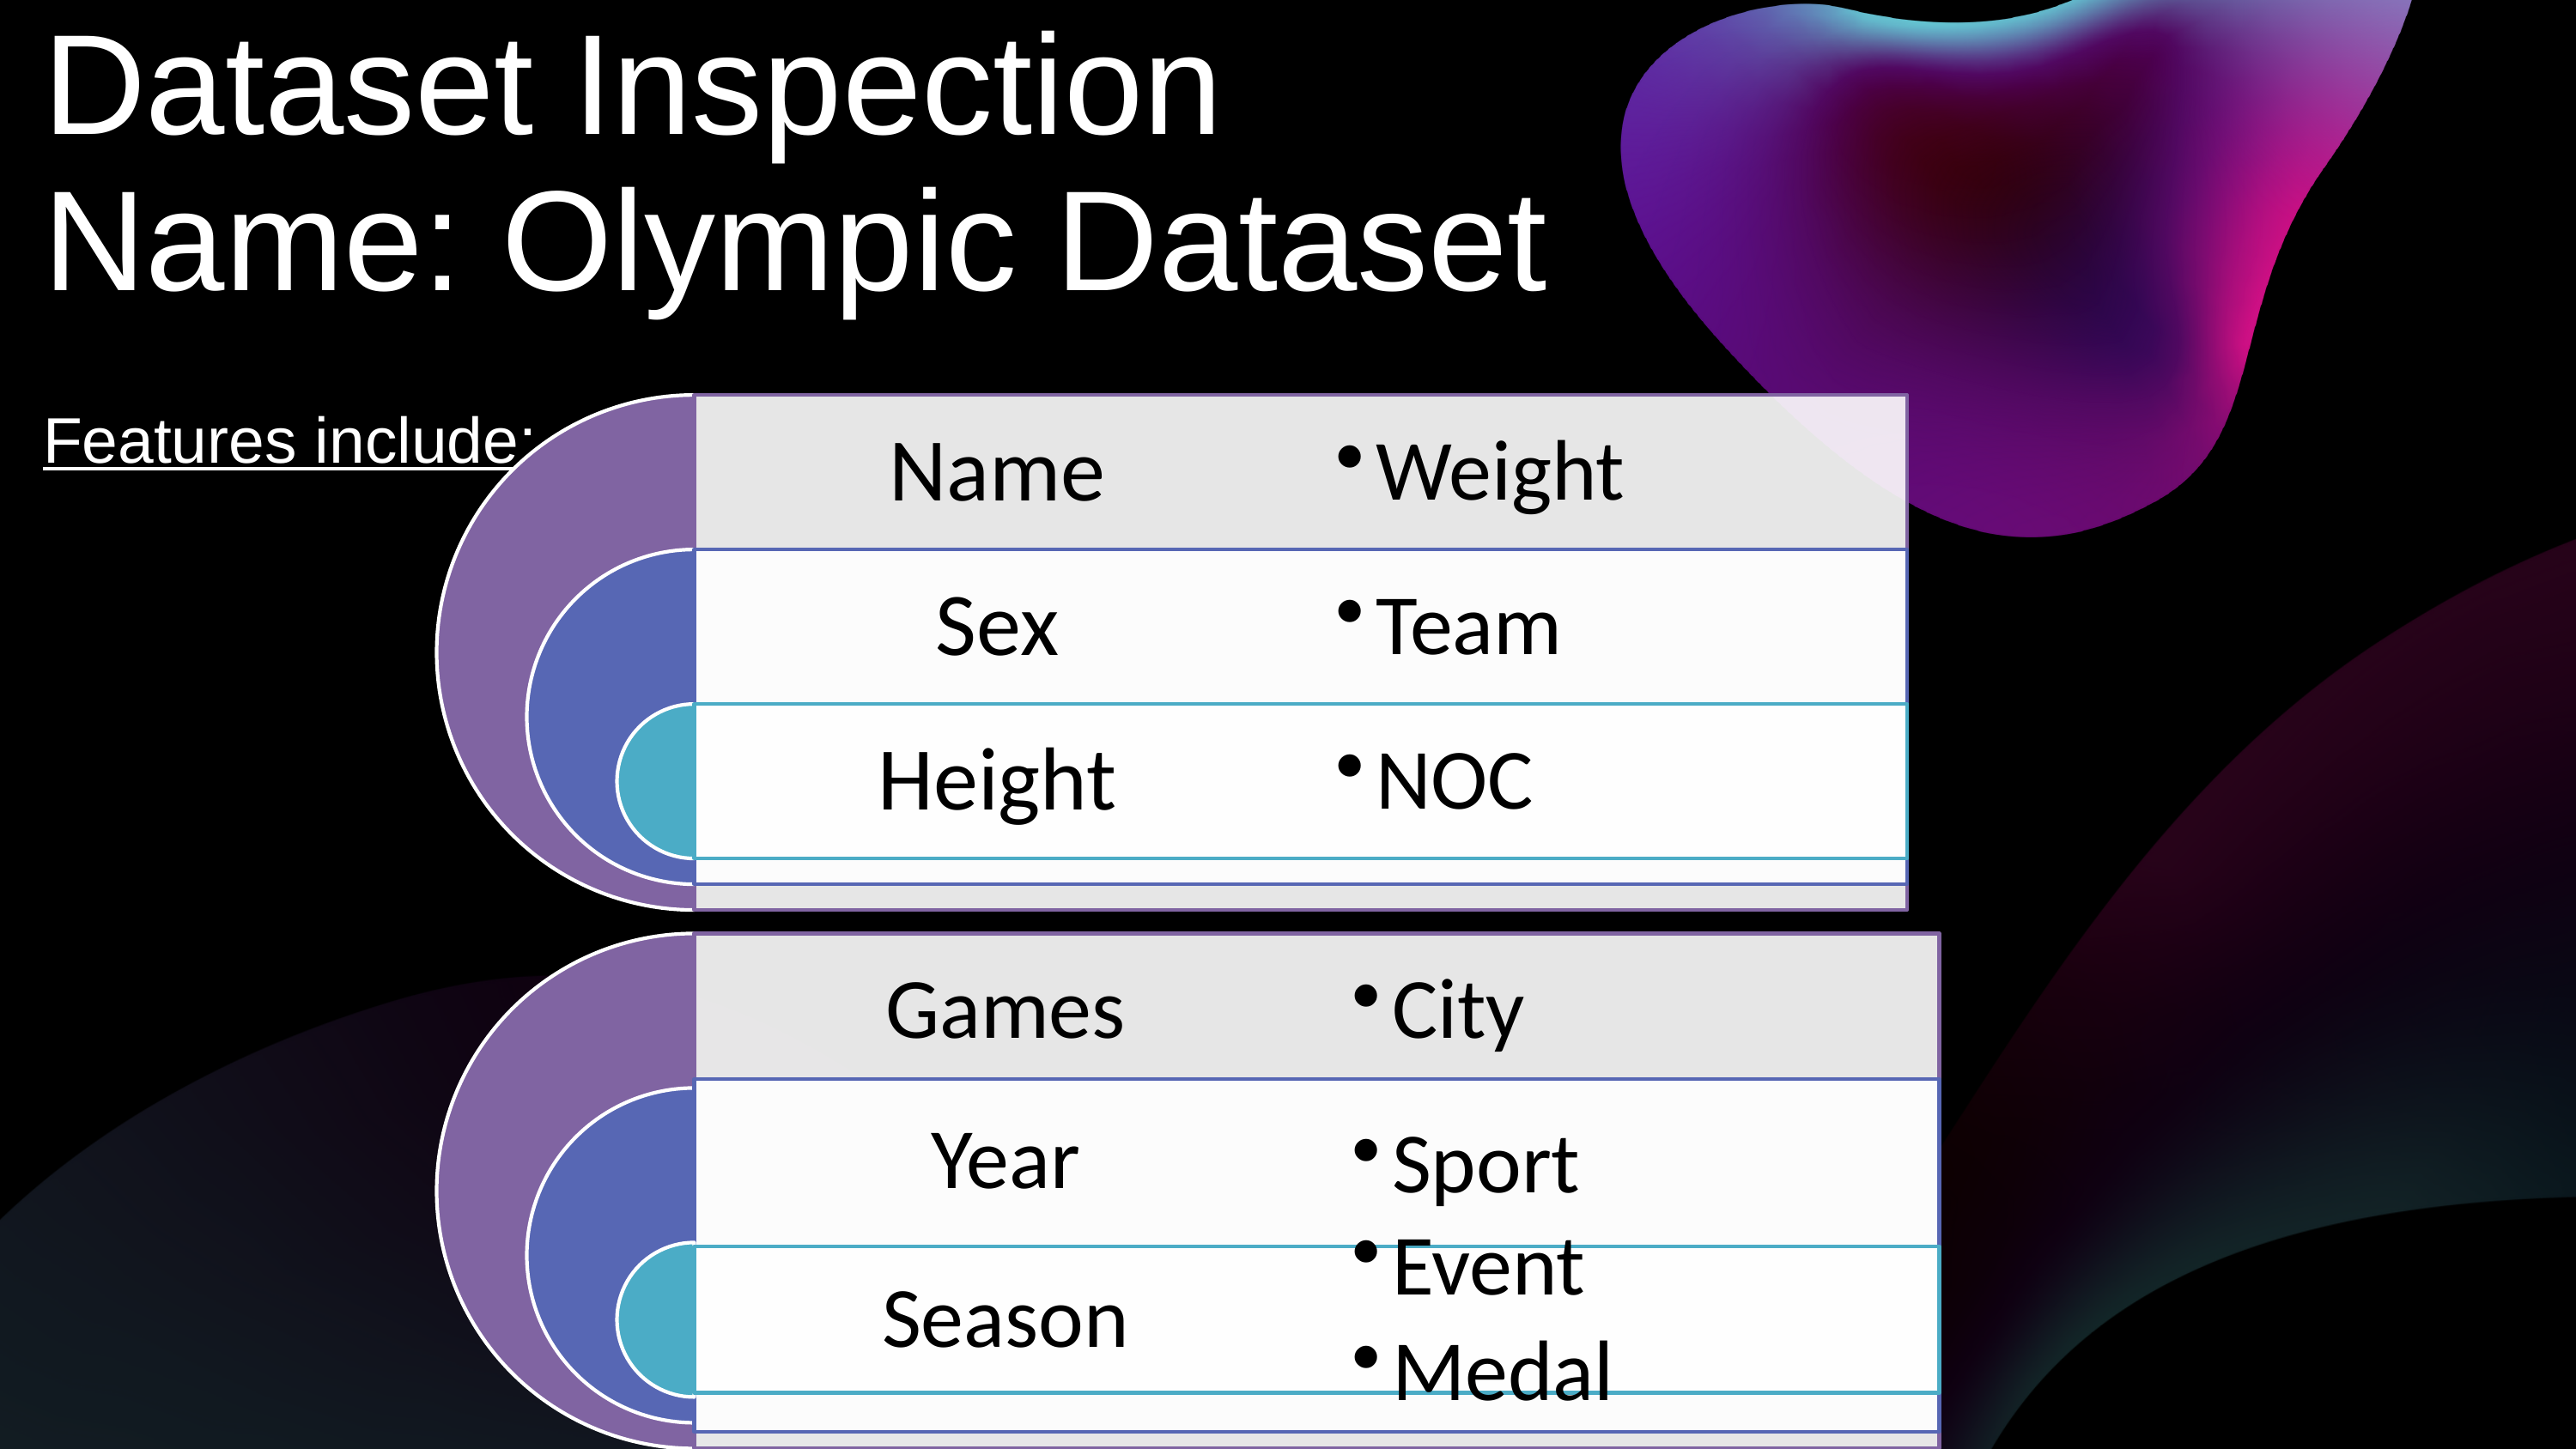

Dataset Inspection
Name: Olympic Dataset
Features include:
Name
Sex
Height
Weight
Team
NOC

Games
Year
Season
City
Sport
Event
Medal